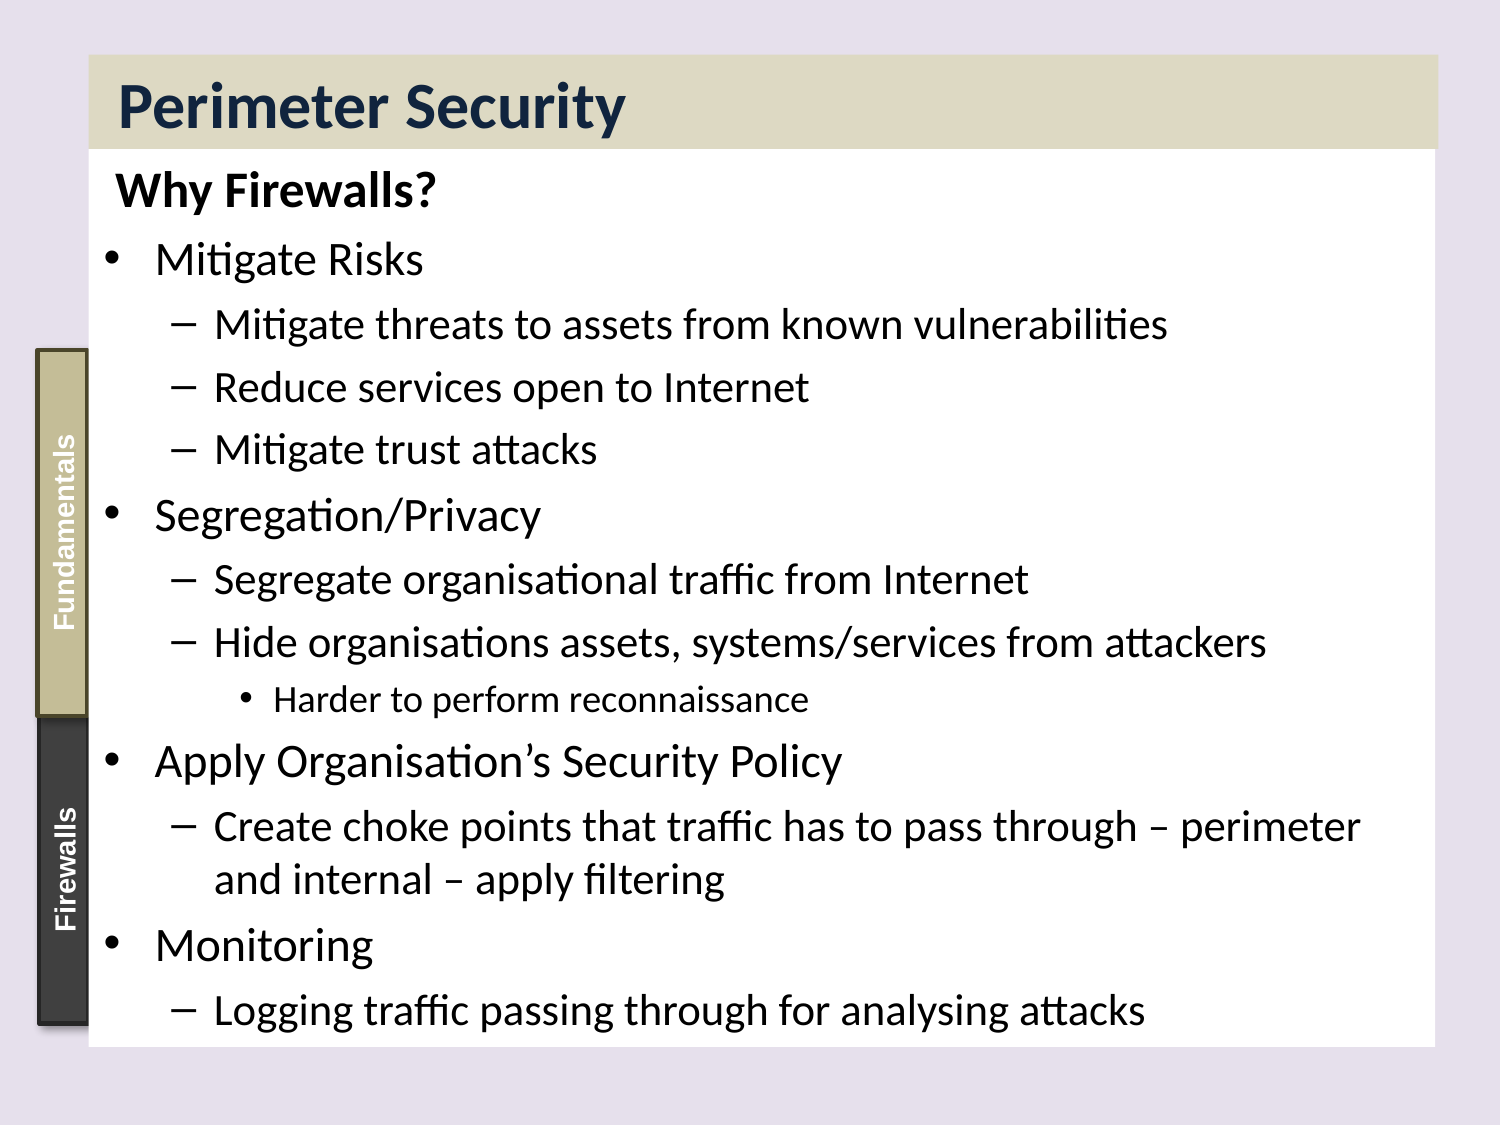

# Perimeter Security
 Why Firewalls?
Mitigate Risks
Mitigate threats to assets from known vulnerabilities
Reduce services open to Internet
Mitigate trust attacks
Segregation/Privacy
Segregate organisational traffic from Internet
Hide organisations assets, systems/services from attackers
Harder to perform reconnaissance
Apply Organisation’s Security Policy
Create choke points that traffic has to pass through – perimeter and internal – apply filtering
Monitoring
Logging traffic passing through for analysing attacks
Fundamentals
Firewalls